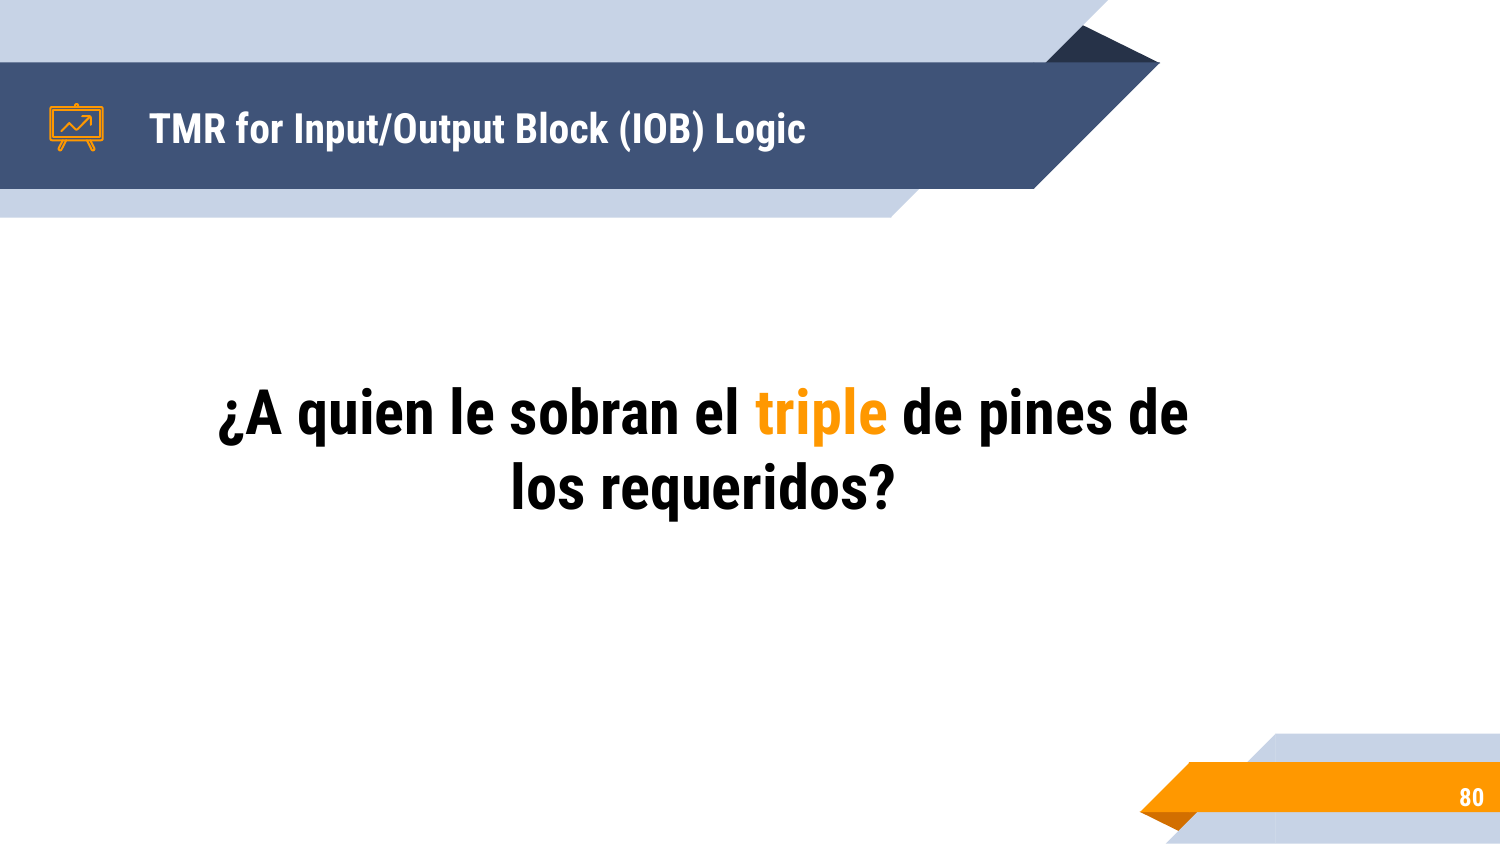

# TMR for Input/Output Block (IOB) Logic

¿A quien le sobran el triple de pines de los requeridos?
80